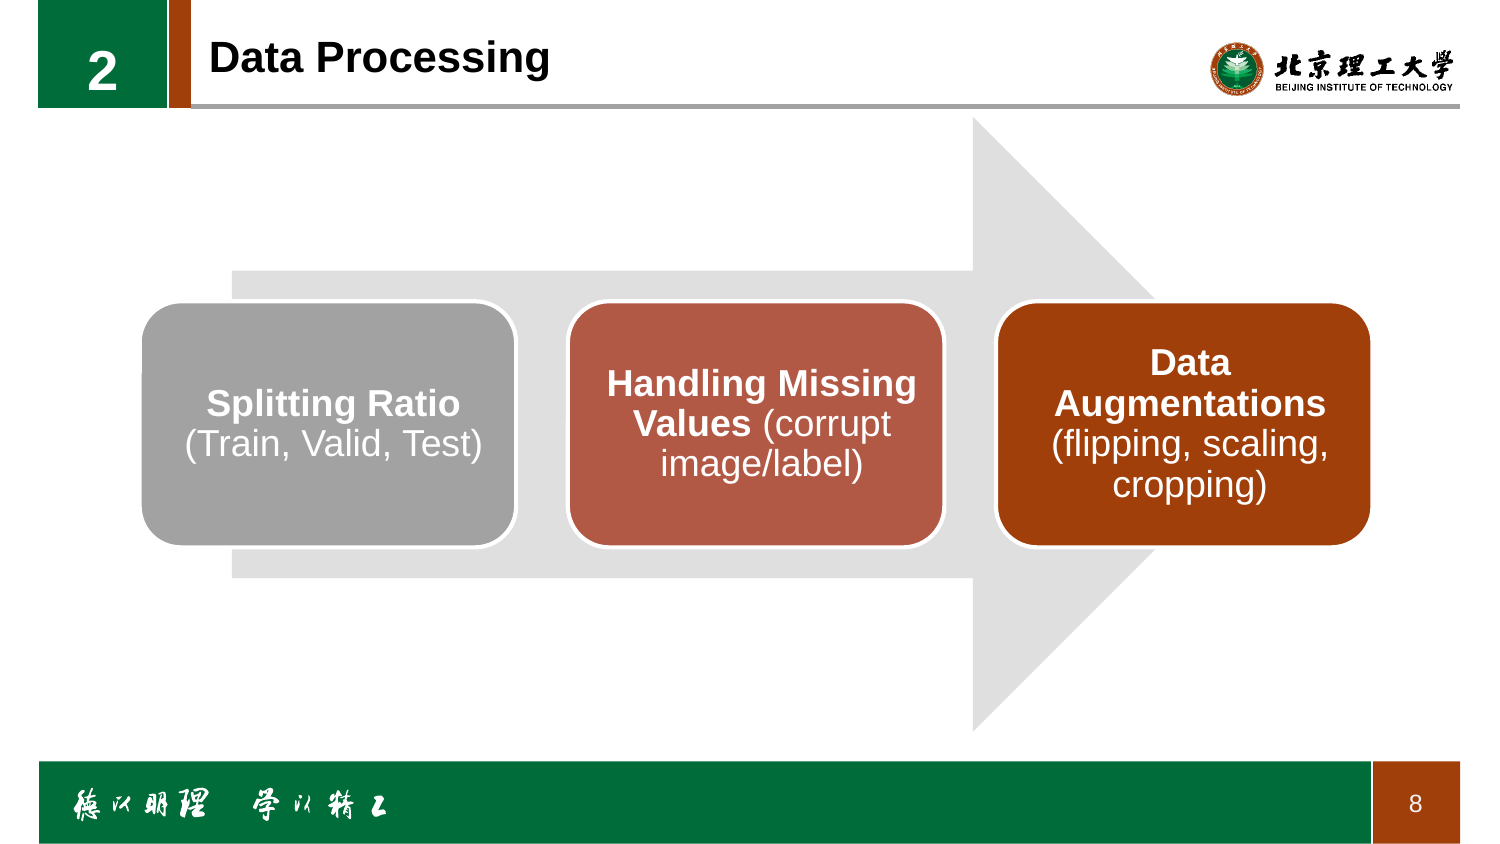

2
# Data Processing
Splitting Ratio (Train, Valid, Test)
Handling Missing Values (corrupt image/label)
Data Augmentations (flipping, scaling, cropping)